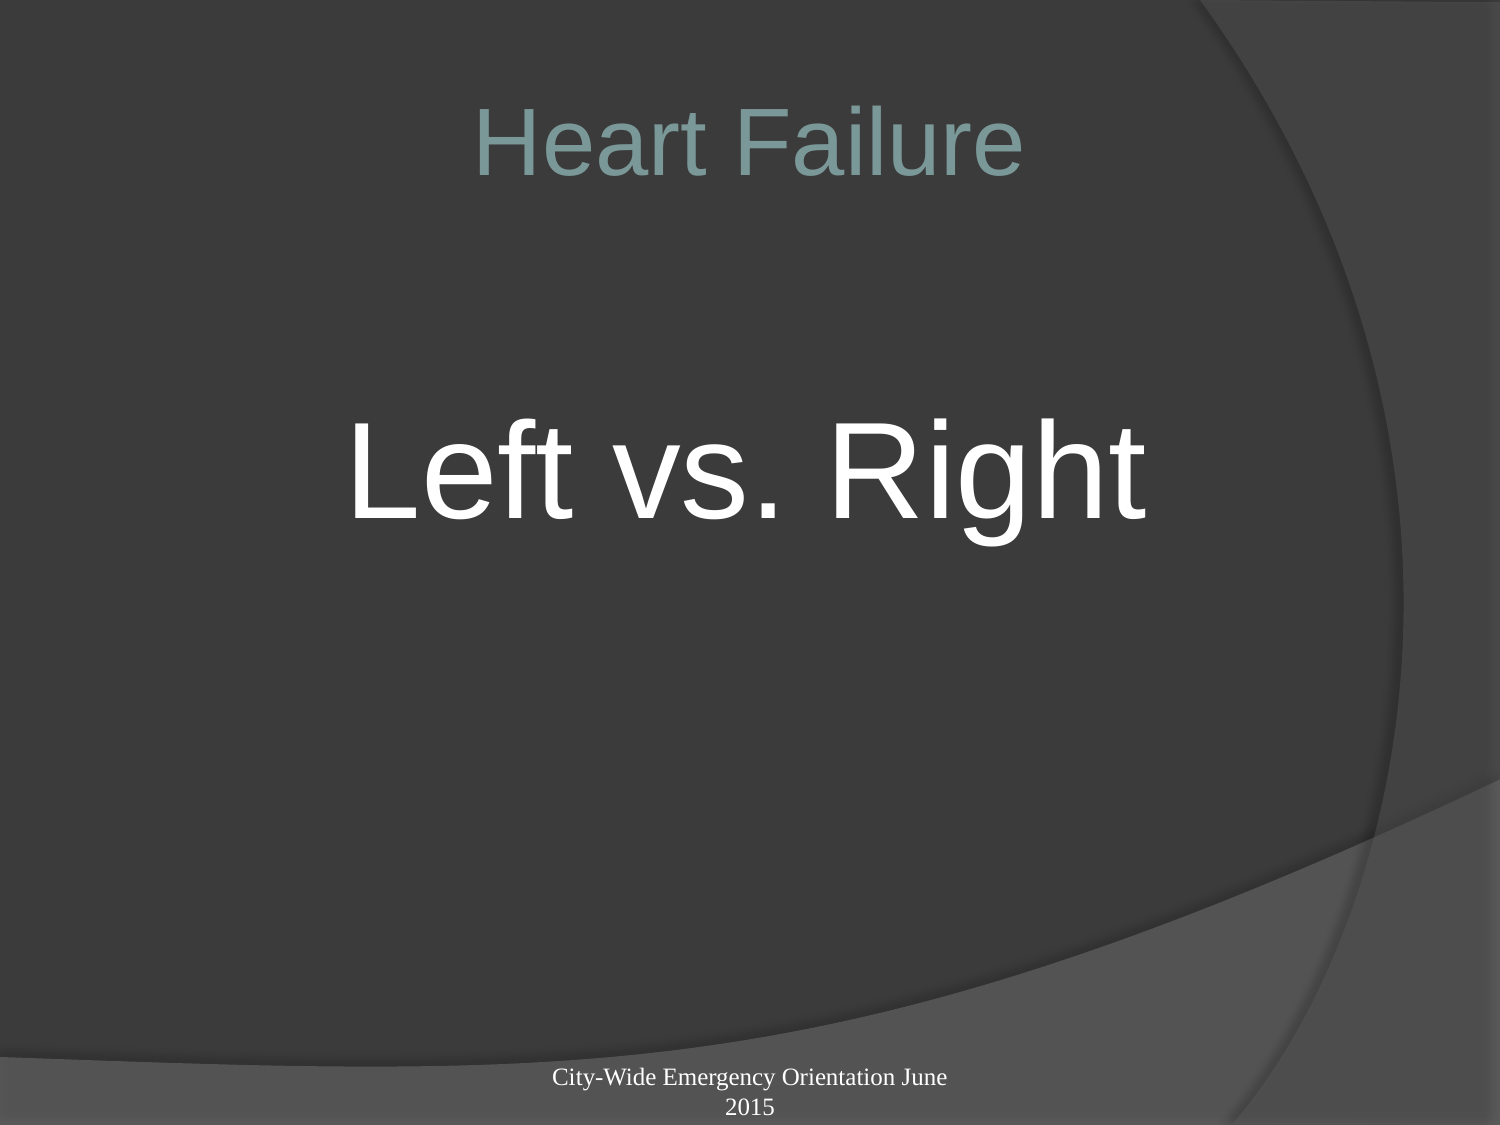

# Heart Failure
Left vs. Right
City-Wide Emergency Orientation June 2015